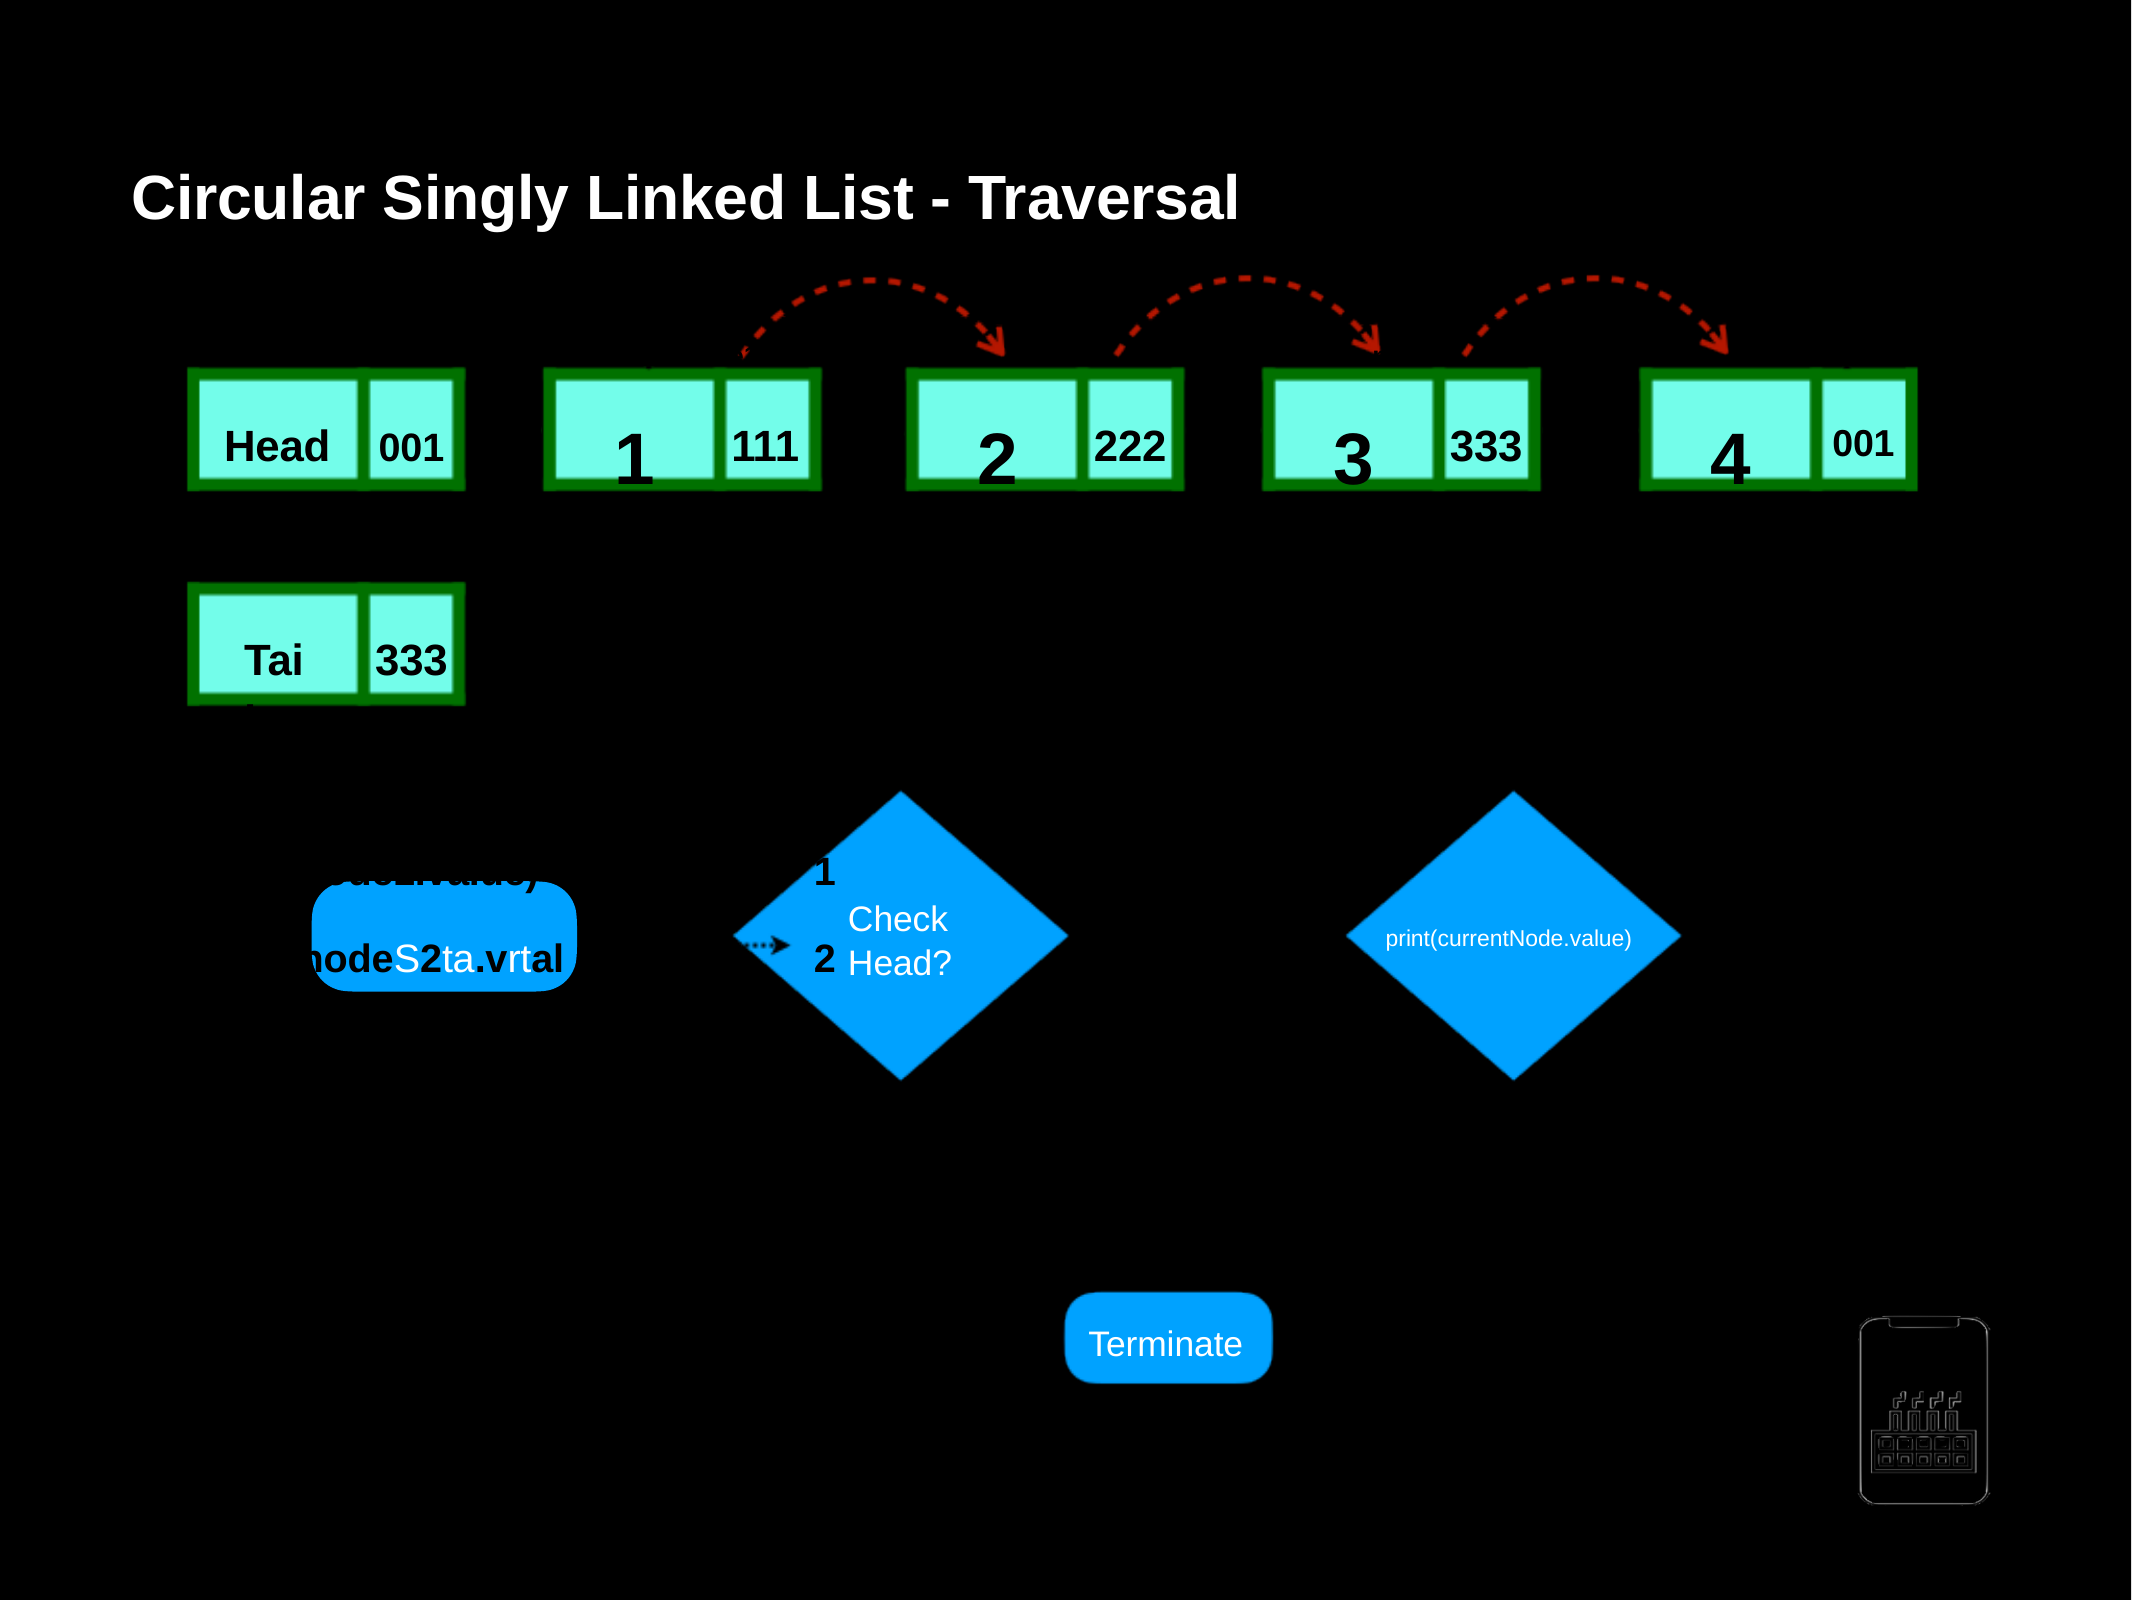

Circular Singly Linked List - Traversal

node1
node2
node3
node4
1
2
3
4
333
Head
111
222
333
001
001
001
111
222
Tail
333
print(node1.value) print(nodeS2ta.vrtalue) print(node3.value) print(node4.value)
1 2 3 4

Yes
Check Head?
print(currentNode.value)

No

Terminate
AppMillers
www.appmillers.com